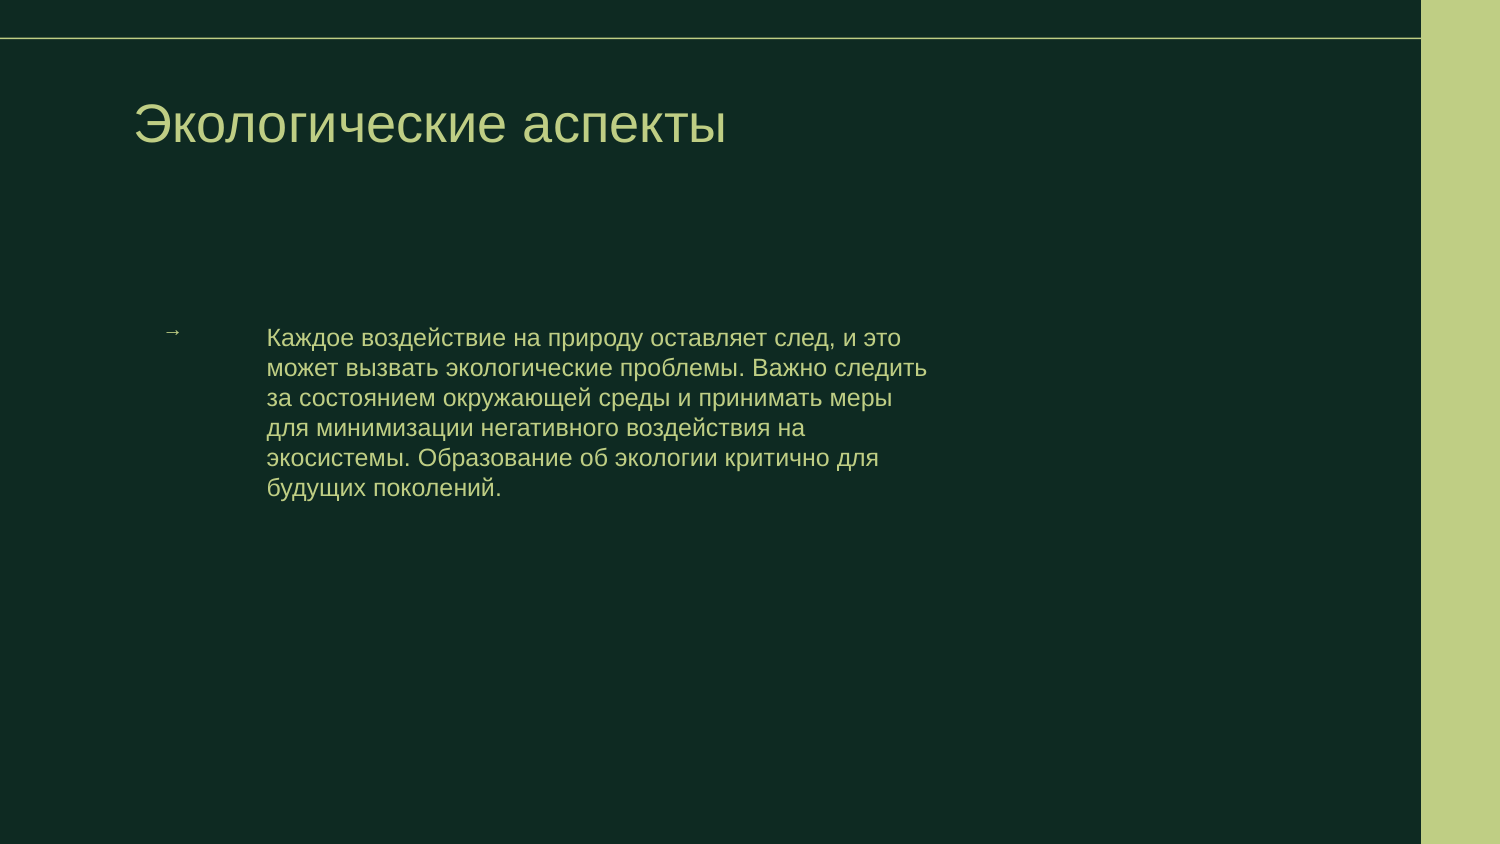

# Экологические аспекты
Каждое воздействие на природу оставляет след, и это может вызвать экологические проблемы. Важно следить за состоянием окружающей среды и принимать меры для минимизации негативного воздействия на экосистемы. Образование об экологии критично для будущих поколений.
→